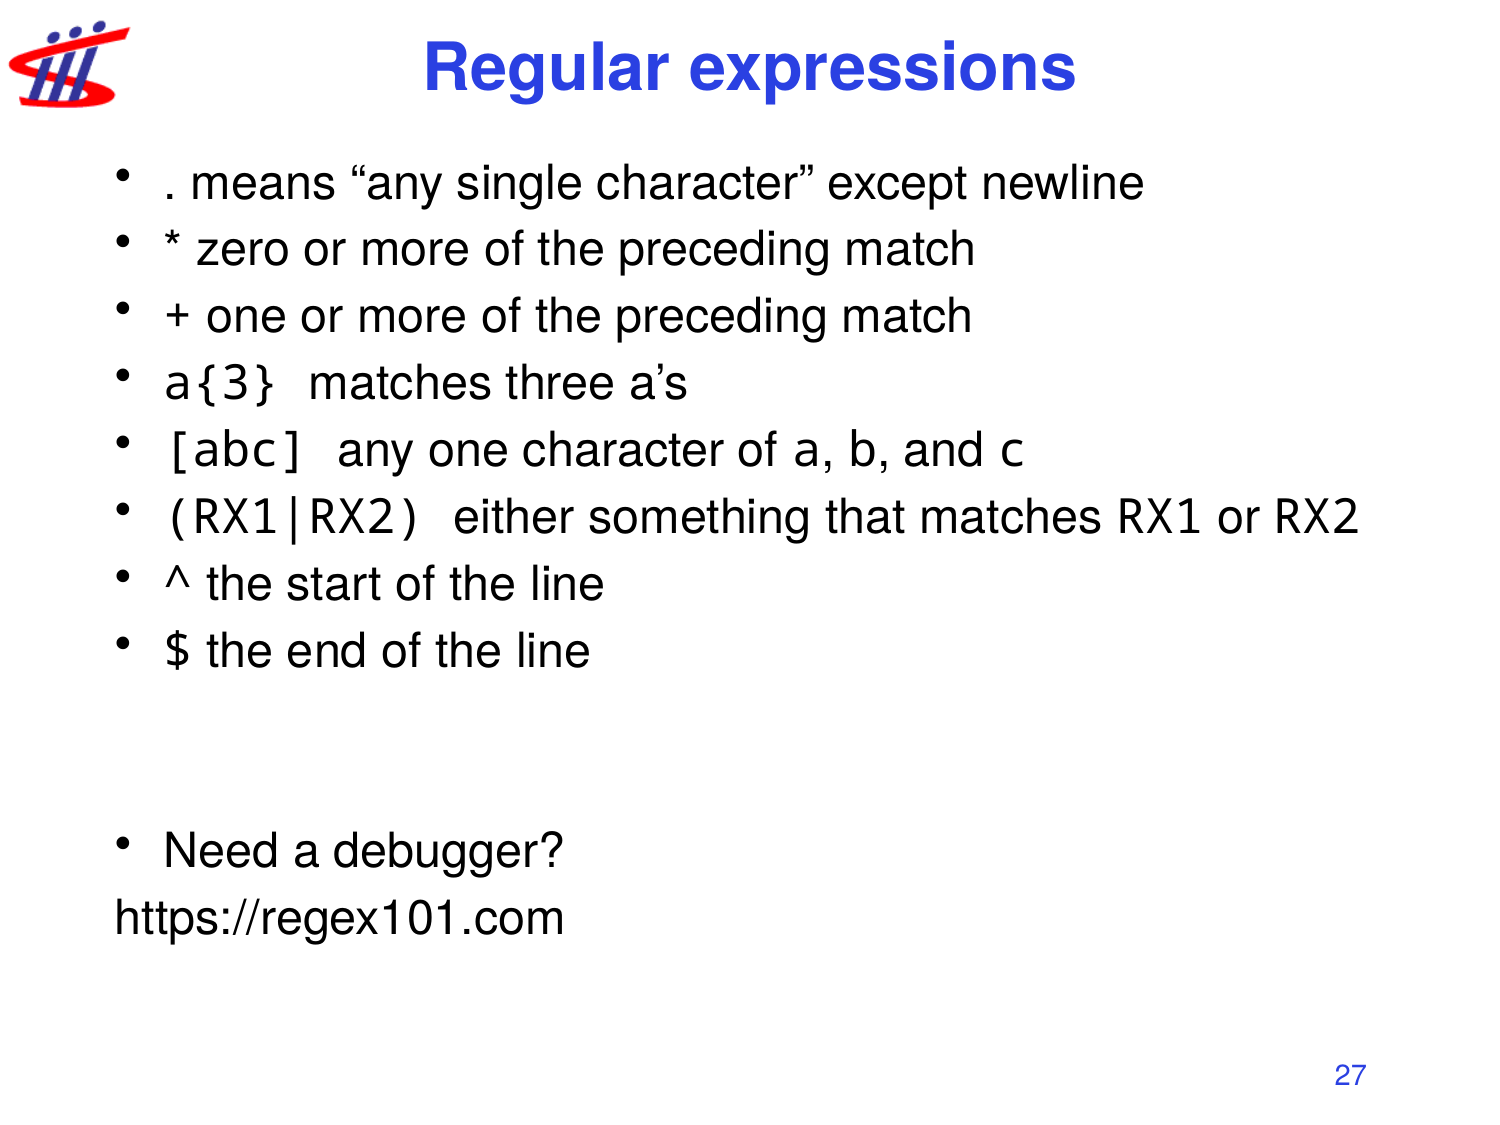

# Regular expressions
. means “any single character” except newline
* zero or more of the preceding match
+ one or more of the preceding match
a{3} matches three a’s
[abc] any one character of a, b, and c
(RX1|RX2) either something that matches RX1 or RX2
^ the start of the line
$ the end of the line

Need a debugger?
https://regex101.com